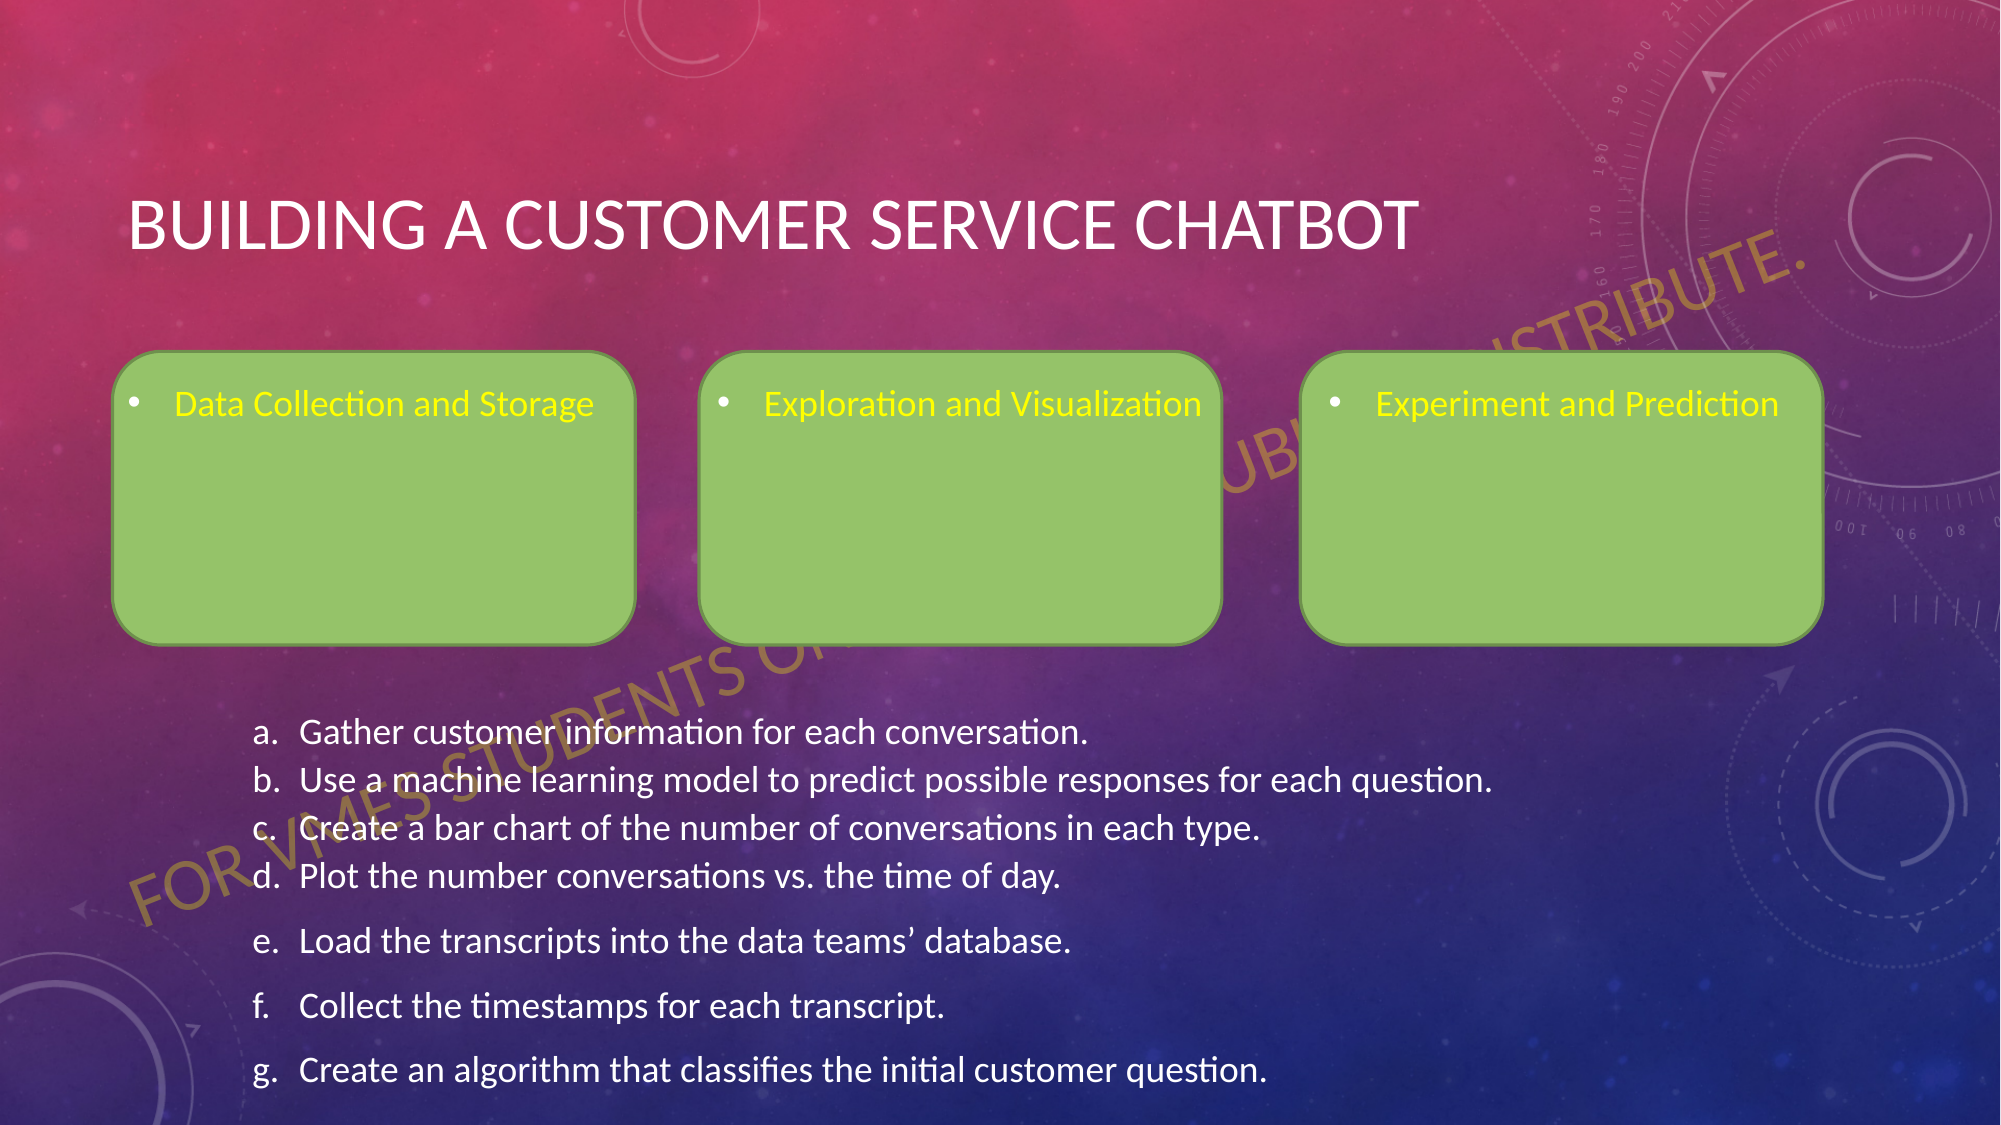

# Building a customer service chatbot

Data Collection and Storage

Exploration and Visualization

Experiment and Prediction
Gather customer information for each conversation.
Use a machine learning model to predict possible responses for each question.
Create a bar chart of the number of conversations in each type.
Plot the number conversations vs. the time of day.
Load the transcripts into the data teams’ database.
Collect the timestamps for each transcript.
Create an algorithm that classifies the initial customer question.